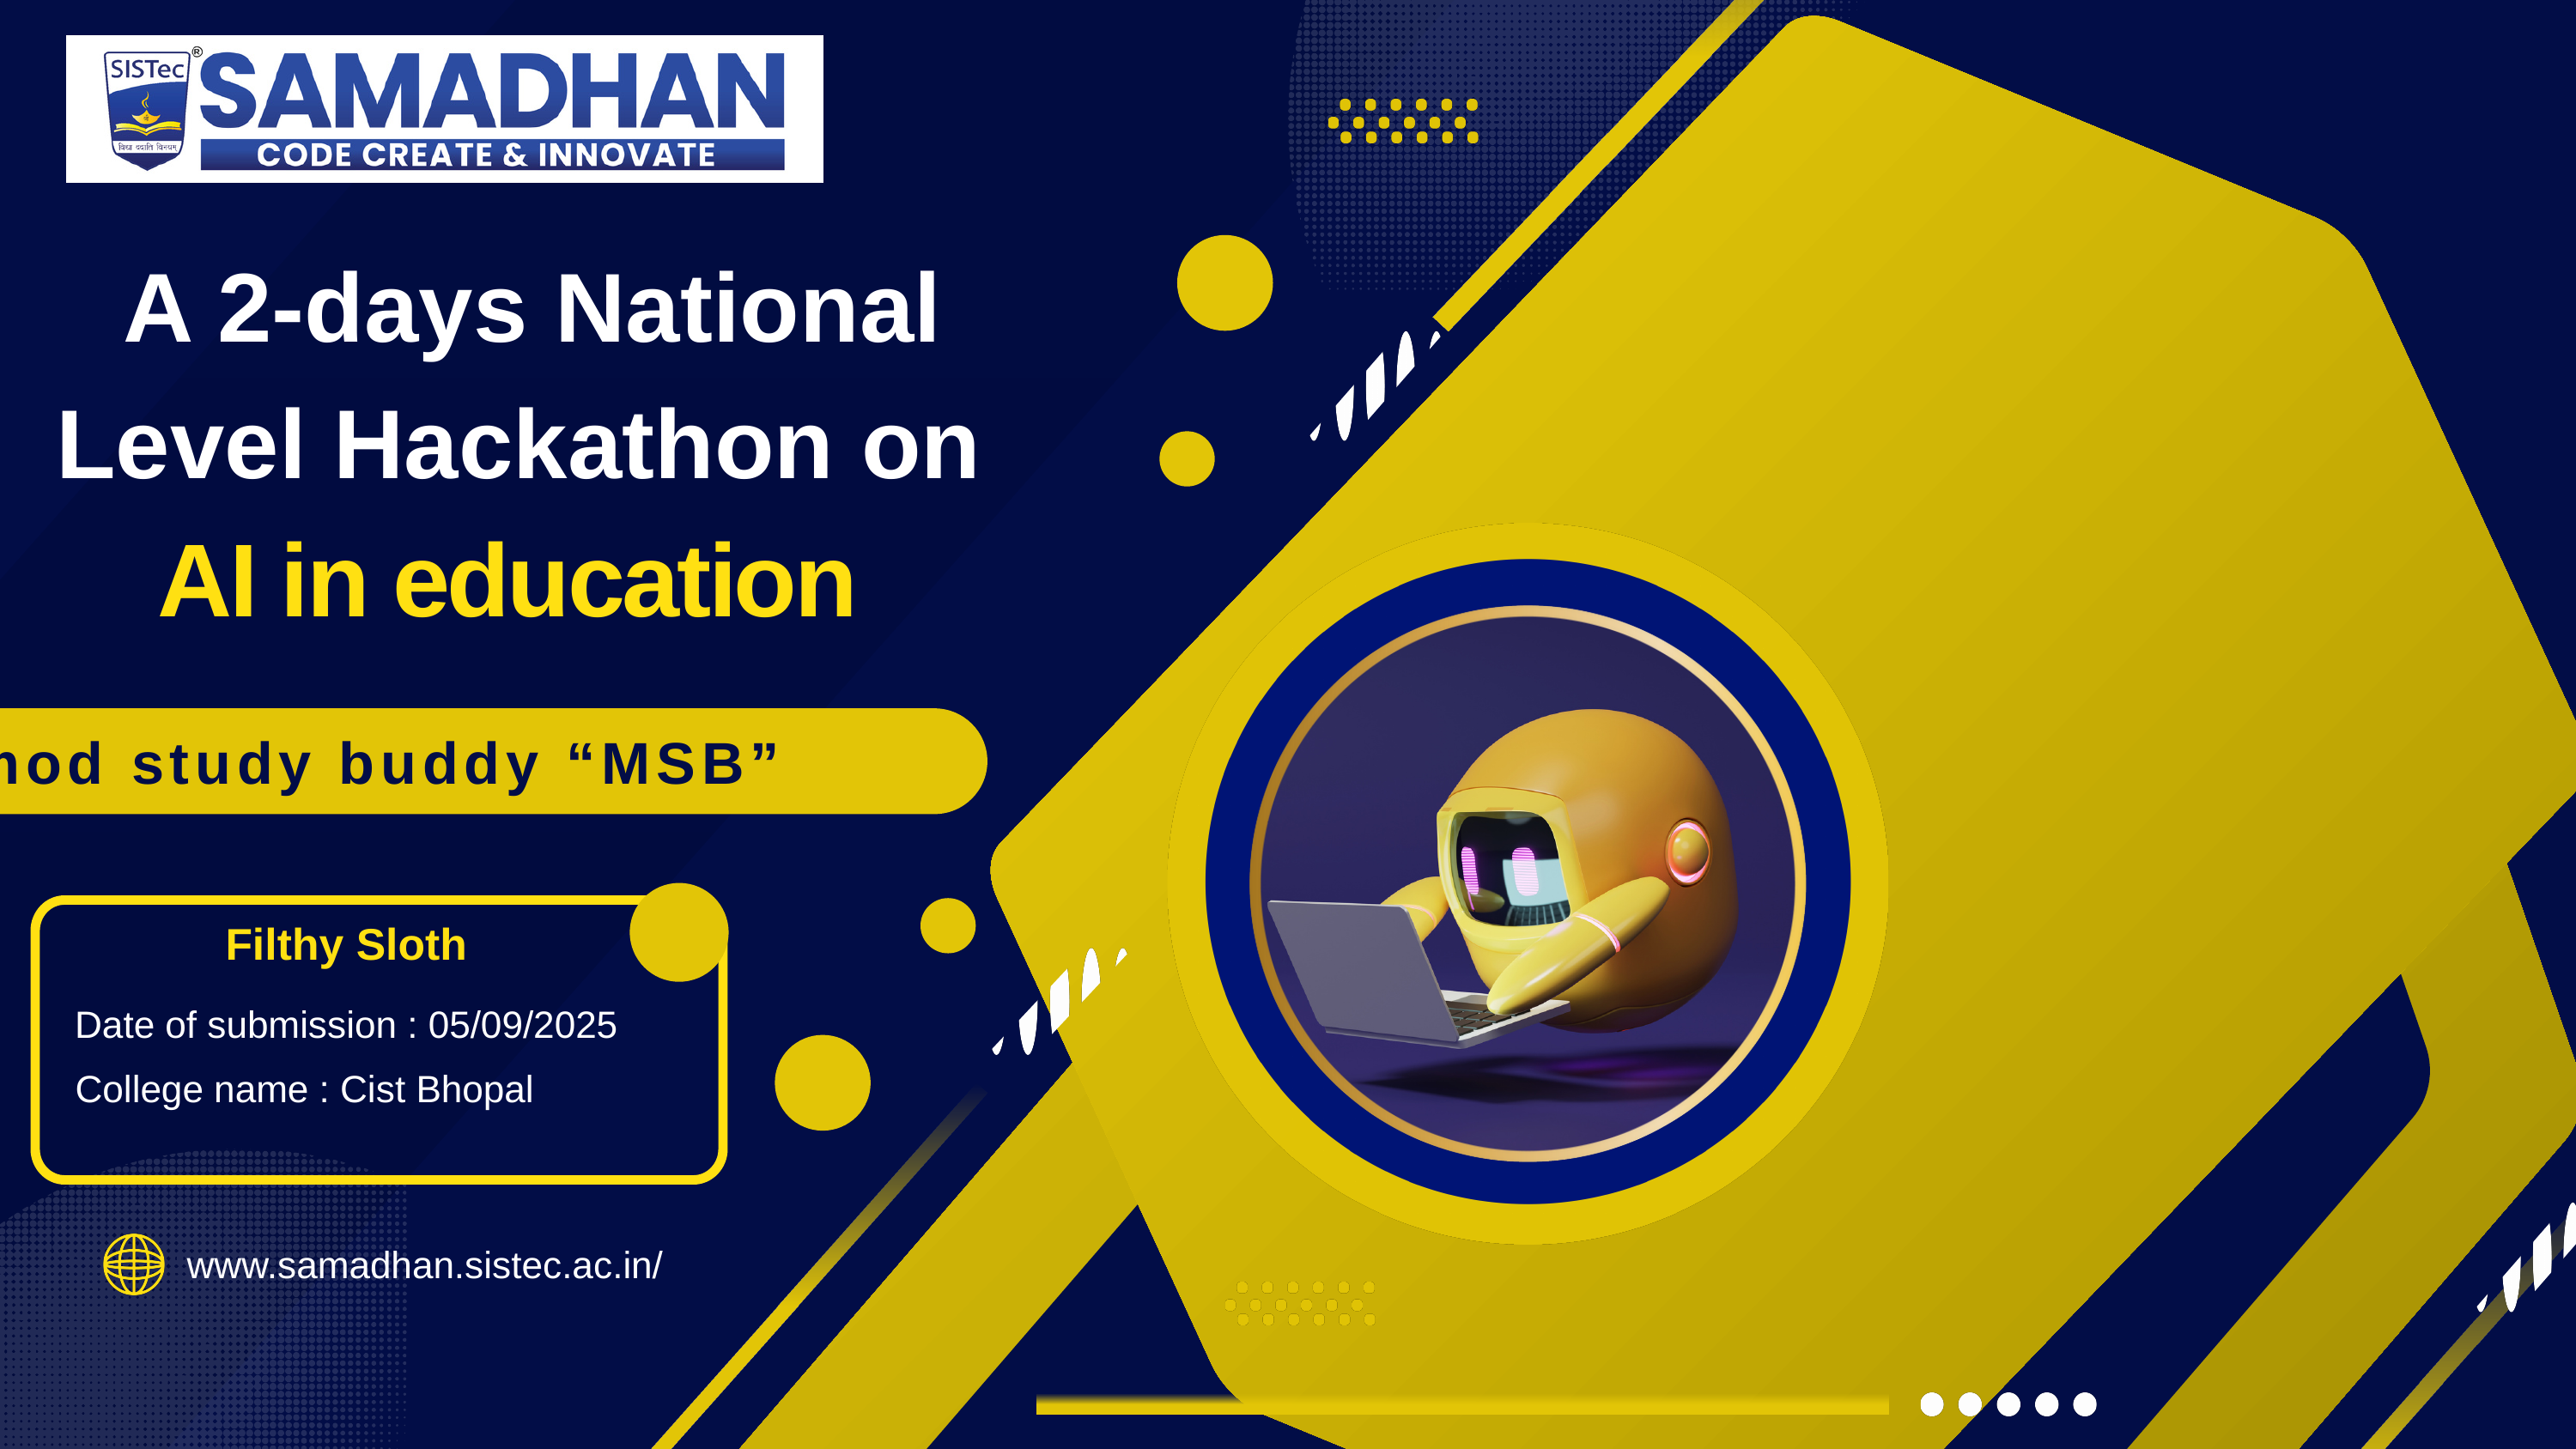

A 2-days National Level Hackathon on

    AI in education

mod study buddy “MSB”

Filthy Sloth

Date of submission : 05/09/2025

College name : Cist Bhopal

www.samadhan.sistec.ac.in/